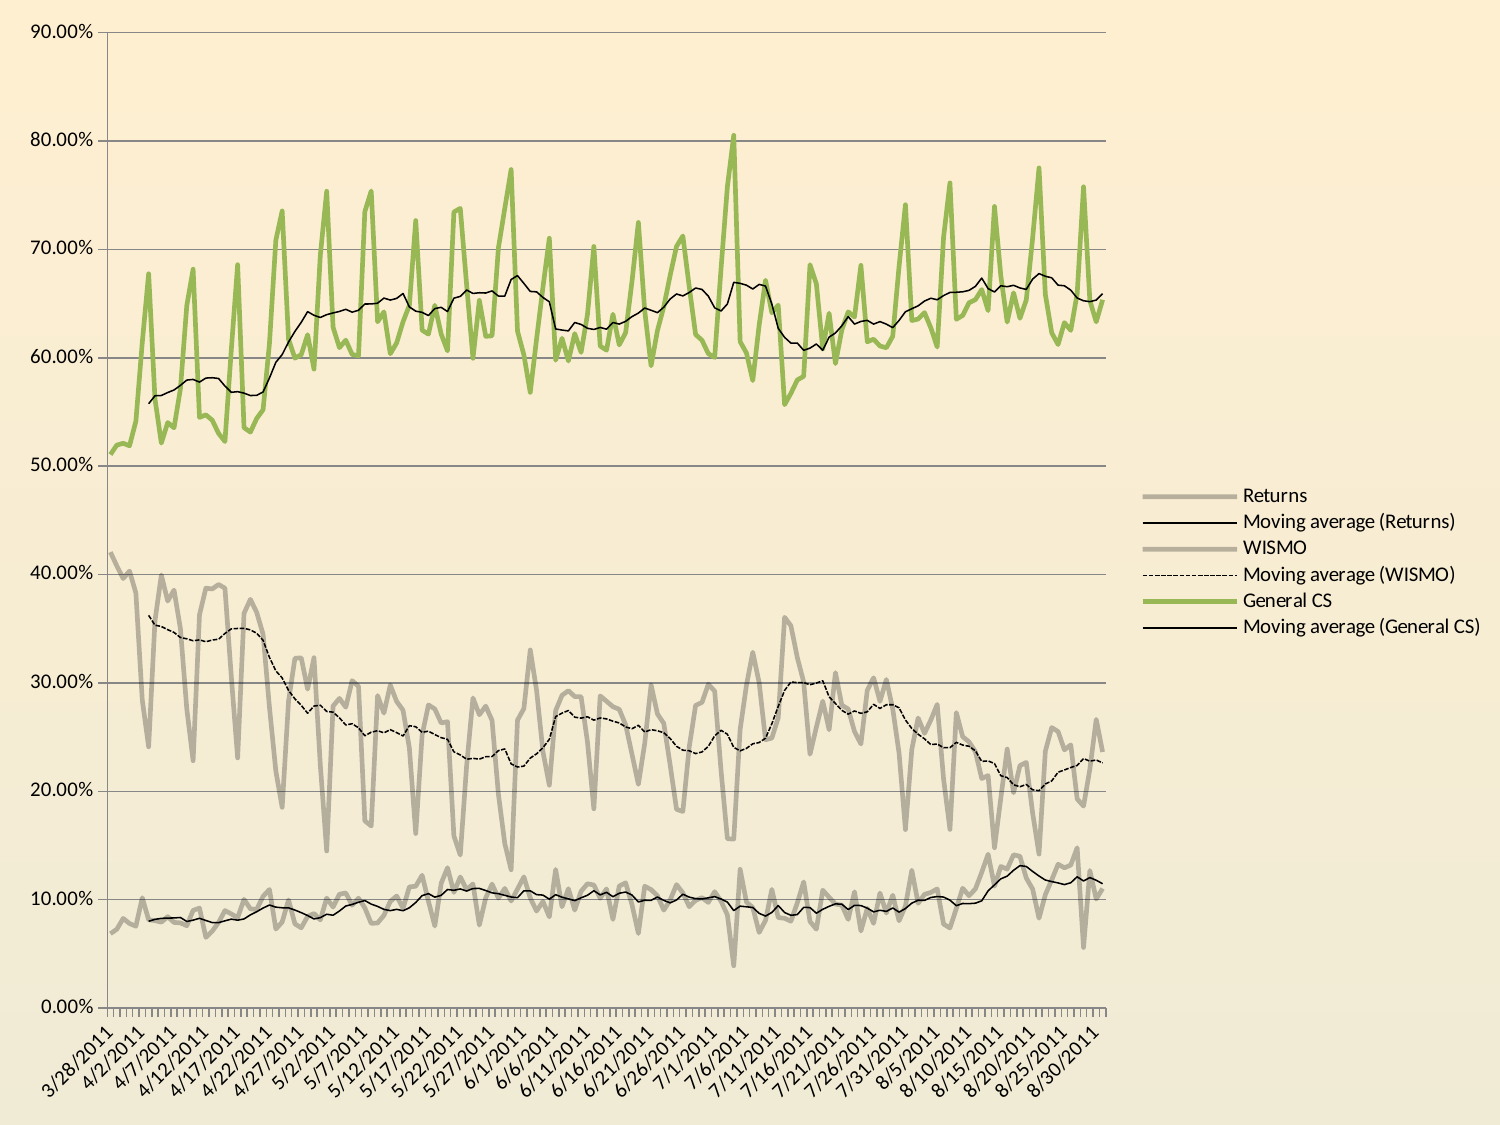

### Chart

| Category | Returns | WISMO | General CS |
|---|---|---|---|
| 40630 | 0.06863468634686347 | 0.42066420664206644 | 0.5107011070110701 |
| 40631 | 0.07263513513513513 | 0.4079391891891892 | 0.5194256756756757 |
| 40632 | 0.08265947888589398 | 0.39622641509433965 | 0.5211141060197664 |
| 40633 | 0.07800751879699248 | 0.4031954887218045 | 0.518796992481203 |
| 40634 | 0.07551240560949299 | 0.38295577130528585 | 0.5415318230852212 |
| 40635 | 0.10175438596491228 | 0.28421052631578947 | 0.6140350877192983 |
| 40636 | 0.08143322475570032 | 0.24104234527687296 | 0.6775244299674267 |
| 40637 | 0.08065843621399177 | 0.35720164609053495 | 0.5621399176954732 |
| 40638 | 0.07923269391159299 | 0.3994995829858215 | 0.5212677231025855 |
| 40639 | 0.0842911877394636 | 0.37547892720306514 | 0.5402298850574713 |
| 40640 | 0.07897435897435898 | 0.38564102564102565 | 0.5353846153846153 |
| 40641 | 0.07861635220125786 | 0.350104821802935 | 0.5712788259958071 |
| 40642 | 0.07592592592592592 | 0.2759259259259259 | 0.6481481481481481 |
| 40643 | 0.09009009009009009 | 0.22822822822822822 | 0.6816816816816816 |
| 40644 | 0.09222560975609756 | 0.3628048780487805 | 0.5449695121951219 |
| 40645 | 0.06521739130434782 | 0.38742236024844723 | 0.547360248447205 |
| 40646 | 0.07089859851607584 | 0.3866446826051113 | 0.5424567188788129 |
| 40647 | 0.07889908256880734 | 0.3908256880733945 | 0.5302752293577981 |
| 40648 | 0.08992094861660078 | 0.38735177865612647 | 0.5227272727272727 |
| 40649 | 0.08680555555555555 | 0.3055555555555556 | 0.6076388888888888 |
| 40650 | 0.08333333333333333 | 0.23076923076923078 | 0.6858974358974359 |
| 40651 | 0.10025706940874037 | 0.36418166238217653 | 0.5355612682090831 |
| 40652 | 0.09149722735674677 | 0.37707948243992606 | 0.5314232902033271 |
| 40653 | 0.09099804305283757 | 0.3649706457925636 | 0.5440313111545988 |
| 40654 | 0.103125 | 0.34479166666666666 | 0.5520833333333334 |
| 40655 | 0.10935738444193913 | 0.2773393461104848 | 0.6133032694475761 |
| 40656 | 0.0728744939271255 | 0.21862348178137653 | 0.708502024291498 |
| 40657 | 0.07936507936507936 | 0.18518518518518517 | 0.7354497354497355 |
| 40658 | 0.09971777986829727 | 0.2831608654750706 | 0.6171213546566322 |
| 40659 | 0.07764265668849392 | 0.32273152478952294 | 0.5996258185219832 |
| 40660 | 0.07403846153846154 | 0.3230769230769231 | 0.6028846153846154 |
| 40661 | 0.0845225027442371 | 0.29418221734357847 | 0.6212952799121844 |
| 40662 | 0.0872093023255814 | 0.32325581395348835 | 0.5895348837209302 |
| 40663 | 0.08131868131868132 | 0.22417582417582418 | 0.6945054945054945 |
| 40664 | 0.10144927536231885 | 0.14492753623188406 | 0.7536231884057971 |
| 40665 | 0.09316770186335403 | 0.27861579414374443 | 0.6282165039929015 |
| 40666 | 0.10495626822157435 | 0.2857142857142857 | 0.60932944606414 |
| 40667 | 0.10622009569377991 | 0.27751196172248804 | 0.6162679425837321 |
| 40668 | 0.09484536082474226 | 0.3020618556701031 | 0.6030927835051546 |
| 40669 | 0.1013584117032393 | 0.296760710553814 | 0.6018808777429467 |
| 40670 | 0.09242424242424242 | 0.17272727272727273 | 0.7348484848484849 |
| 40671 | 0.078125 | 0.16796875 | 0.75390625 |
| 40672 | 0.07846715328467153 | 0.28832116788321166 | 0.6332116788321168 |
| 40673 | 0.08551992225461613 | 0.272108843537415 | 0.6423712342079689 |
| 40674 | 0.09836065573770492 | 0.29797492767598843 | 0.6036644165863067 |
| 40675 | 0.10334029227557412 | 0.2828810020876827 | 0.6137787056367432 |
| 40676 | 0.09198113207547169 | 0.27476415094339623 | 0.6332547169811321 |
| 40677 | 0.11178861788617886 | 0.23983739837398374 | 0.6483739837398373 |
| 40678 | 0.11235955056179775 | 0.16104868913857678 | 0.7265917602996255 |
| 40679 | 0.1225296442687747 | 0.2519762845849802 | 0.6254940711462451 |
| 40680 | 0.09851694915254237 | 0.2796610169491525 | 0.621822033898305 |
| 40681 | 0.07566938300349244 | 0.2759022118742724 | 0.6484284051222352 |
| 40682 | 0.11515151515151516 | 0.263030303030303 | 0.6218181818181818 |
| 40683 | 0.12945838837516513 | 0.26420079260237783 | 0.6063408190224571 |
| 40684 | 0.10669975186104218 | 0.1588089330024814 | 0.7344913151364765 |
| 40685 | 0.12096774193548387 | 0.14112903225806453 | 0.7379032258064516 |
| 40686 | 0.10922587486744433 | 0.22375397667020147 | 0.6670201484623541 |
| 40687 | 0.11442193087008343 | 0.2860548271752086 | 0.599523241954708 |
| 40688 | 0.07647058823529412 | 0.27058823529411763 | 0.6529411764705882 |
| 40689 | 0.10163111668757842 | 0.27854454203262236 | 0.6198243412797992 |
| 40690 | 0.11436950146627566 | 0.2653958944281525 | 0.6202346041055719 |
| 40691 | 0.10140845070422536 | 0.19718309859154928 | 0.7014084507042253 |
| 40692 | 0.1103448275862069 | 0.15172413793103448 | 0.7379310344827587 |
| 40693 | 0.09876543209876543 | 0.12757201646090535 | 0.7736625514403292 |
| 40694 | 0.10976948408342481 | 0.265642151481888 | 0.6245883644346871 |
| 40695 | 0.12102689486552567 | 0.2762836185819071 | 0.6026894865525673 |
| 40696 | 0.1015625 | 0.33035714285714285 | 0.5680803571428571 |
| 40697 | 0.08949416342412451 | 0.2931258106355383 | 0.6173800259403373 |
| 40698 | 0.09836065573770492 | 0.23653395784543327 | 0.6651053864168618 |
| 40699 | 0.08411214953271028 | 0.205607476635514 | 0.7102803738317757 |
| 40700 | 0.12785862785862787 | 0.27442827442827444 | 0.5977130977130977 |
| 40701 | 0.09345794392523364 | 0.2885514018691589 | 0.6179906542056075 |
| 40702 | 0.11010215664018161 | 0.29284903518728717 | 0.5970488081725313 |
| 40703 | 0.0903387703889586 | 0.28732747804265996 | 0.6223337515683814 |
| 40704 | 0.10773480662983426 | 0.287292817679558 | 0.6049723756906077 |
| 40705 | 0.11466666666666667 | 0.24533333333333332 | 0.64 |
| 40706 | 0.11351351351351352 | 0.1837837837837838 | 0.7027027027027027 |
| 40707 | 0.10123734533183353 | 0.2879640044994376 | 0.6107986501687289 |
| 40708 | 0.10994152046783626 | 0.2830409356725146 | 0.6070175438596491 |
| 40709 | 0.08177570093457943 | 0.2780373831775701 | 0.6401869158878505 |
| 40710 | 0.1125158027812895 | 0.27560050568900124 | 0.6118836915297092 |
| 40711 | 0.1155433287482806 | 0.2613480055020633 | 0.6231086657496562 |
| 40712 | 0.0953757225433526 | 0.23410404624277456 | 0.6705202312138728 |
| 40713 | 0.06878306878306878 | 0.20634920634920634 | 0.7248677248677249 |
| 40714 | 0.11237230419977298 | 0.24404086265607264 | 0.6435868331441543 |
| 40715 | 0.10925449871465295 | 0.2982005141388175 | 0.5925449871465296 |
| 40716 | 0.10353866317169069 | 0.2712975098296199 | 0.6251638269986893 |
| 40717 | 0.09028727770177838 | 0.26265389876880985 | 0.6470588235294118 |
| 40718 | 0.09968847352024922 | 0.22429906542056074 | 0.67601246105919 |
| 40719 | 0.11388888888888889 | 0.18333333333333332 | 0.7027777777777777 |
| 40720 | 0.10619469026548672 | 0.18141592920353983 | 0.7123893805309734 |
| 40721 | 0.09350935093509351 | 0.24092409240924093 | 0.6655665566556656 |
| 40722 | 0.09932885906040269 | 0.2791946308724832 | 0.6214765100671141 |
| 40723 | 0.10186335403726708 | 0.2819875776397516 | 0.6161490683229813 |
| 40724 | 0.09743589743589744 | 0.2987179487179487 | 0.6038461538461538 |
| 40725 | 0.10734463276836158 | 0.2923728813559322 | 0.6002824858757062 |
| 40726 | 0.09854014598540146 | 0.21897810218978103 | 0.6824817518248175 |
| 40727 | 0.0859375 | 0.15625 | 0.7578125 |
| 40728 | 0.03896103896103896 | 0.15584415584415584 | 0.8051948051948052 |
| 40729 | 0.12796208530805686 | 0.2571090047393365 | 0.6149289099526066 |
| 40730 | 0.09777777777777778 | 0.29777777777777775 | 0.6044444444444445 |
| 40731 | 0.09273182957393483 | 0.3283208020050125 | 0.5789473684210527 |
| 40732 | 0.06973848069738481 | 0.3001245330012453 | 0.6301369863013698 |
| 40733 | 0.08088235294117647 | 0.24754901960784315 | 0.6715686274509803 |
| 40734 | 0.10943396226415095 | 0.2490566037735849 | 0.6415094339622641 |
| 40735 | 0.08351409978308026 | 0.2678958785249458 | 0.648590021691974 |
| 40736 | 0.08276643990929705 | 0.36054421768707484 | 0.5566893424036281 |
| 40737 | 0.08004640371229699 | 0.35266821345707655 | 0.5672853828306265 |
| 40738 | 0.09702457956015524 | 0.32341526520051744 | 0.5795601552393272 |
| 40739 | 0.11633663366336634 | 0.30074257425742573 | 0.5829207920792079 |
| 40740 | 0.07988980716253444 | 0.23415977961432508 | 0.6859504132231405 |
| 40741 | 0.07272727272727272 | 0.2590909090909091 | 0.6681818181818182 |
| 40742 | 0.1087216248506571 | 0.2831541218637993 | 0.6081242532855436 |
| 40743 | 0.10217113665389528 | 0.2567049808429119 | 0.6411238825031929 |
| 40744 | 0.0959079283887468 | 0.309462915601023 | 0.5946291560102301 |
| 40745 | 0.09491978609625669 | 0.27941176470588236 | 0.6256684491978609 |
| 40746 | 0.08175182481751825 | 0.2759124087591241 | 0.6423357664233577 |
| 40747 | 0.1072463768115942 | 0.25507246376811593 | 0.6376811594202898 |
| 40748 | 0.07106598984771574 | 0.2436548223350254 | 0.6852791878172588 |
| 40749 | 0.09202453987730061 | 0.29325153374233126 | 0.6147239263803681 |
| 40750 | 0.07810499359795134 | 0.3047375160051216 | 0.617157490396927 |
| 40751 | 0.10612244897959183 | 0.2829931972789116 | 0.6108843537414966 |
| 40752 | 0.08766716196136701 | 0.3031203566121842 | 0.6092124814264487 |
| 40753 | 0.10410094637223975 | 0.27602523659305994 | 0.6198738170347003 |
| 40754 | 0.0804953560371517 | 0.23529411764705882 | 0.6842105263157895 |
| 40755 | 0.09411764705882353 | 0.16470588235294117 | 0.7411764705882353 |
| 40756 | 0.127129750982962 | 0.23853211009174313 | 0.6343381389252949 |
| 40757 | 0.09660574412532637 | 0.26762402088772846 | 0.6357702349869452 |
| 40758 | 0.10490463215258855 | 0.25340599455040874 | 0.6416893732970027 |
| 40759 | 0.10664605873261206 | 0.26584234930448225 | 0.6275115919629057 |
| 40760 | 0.1099290780141844 | 0.2801418439716312 | 0.6099290780141844 |
| 40761 | 0.07746478873239436 | 0.2112676056338028 | 0.7112676056338029 |
| 40762 | 0.07386363636363637 | 0.16477272727272727 | 0.7613636363636364 |
| 40763 | 0.09185185185185185 | 0.2725925925925926 | 0.6355555555555555 |
| 40764 | 0.11059907834101383 | 0.250384024577573 | 0.6390168970814132 |
| 40765 | 0.10366826156299841 | 0.24561403508771928 | 0.6507177033492823 |
| 40766 | 0.10986964618249534 | 0.23649906890130354 | 0.6536312849162011 |
| 40767 | 0.1252302025782689 | 0.21178637200736647 | 0.6629834254143646 |
| 40768 | 0.14195583596214512 | 0.21451104100946372 | 0.6435331230283912 |
| 40769 | 0.11242603550295859 | 0.14792899408284024 | 0.7396449704142012 |
| 40770 | 0.13063063063063063 | 0.19369369369369369 | 0.6756756756756757 |
| 40771 | 0.1281645569620253 | 0.2389240506329114 | 0.6329113924050633 |
| 40772 | 0.1414141414141414 | 0.19865319865319866 | 0.6599326599326599 |
| 40773 | 0.14 | 0.22363636363636363 | 0.6363636363636364 |
| 40774 | 0.12 | 0.22666666666666666 | 0.6533333333333333 |
| 40775 | 0.10975609756097561 | 0.1798780487804878 | 0.7103658536585366 |
| 40776 | 0.08284023668639054 | 0.14201183431952663 | 0.7751479289940828 |
| 40777 | 0.10457516339869281 | 0.2369281045751634 | 0.6584967320261438 |
| 40778 | 0.1182108626198083 | 0.25878594249201275 | 0.6230031948881789 |
| 40779 | 0.1326530612244898 | 0.25510204081632654 | 0.6122448979591837 |
| 40780 | 0.1293634496919918 | 0.23819301848049282 | 0.6324435318275154 |
| 40781 | 0.13193116634799235 | 0.24282982791587 | 0.6252390057361377 |
| 40782 | 0.14790996784565916 | 0.19292604501607716 | 0.6591639871382636 |
| 40783 | 0.055900621118012424 | 0.18633540372670807 | 0.7577639751552795 |
| 40784 | 0.12687813021702837 | 0.22036727879799667 | 0.6527545909849749 |
| 40785 | 0.1005586592178771 | 0.26629422718808193 | 0.633147113594041 |
| 40786 | 0.11023622047244094 | 0.23622047244094488 | 0.6535433070866141 |